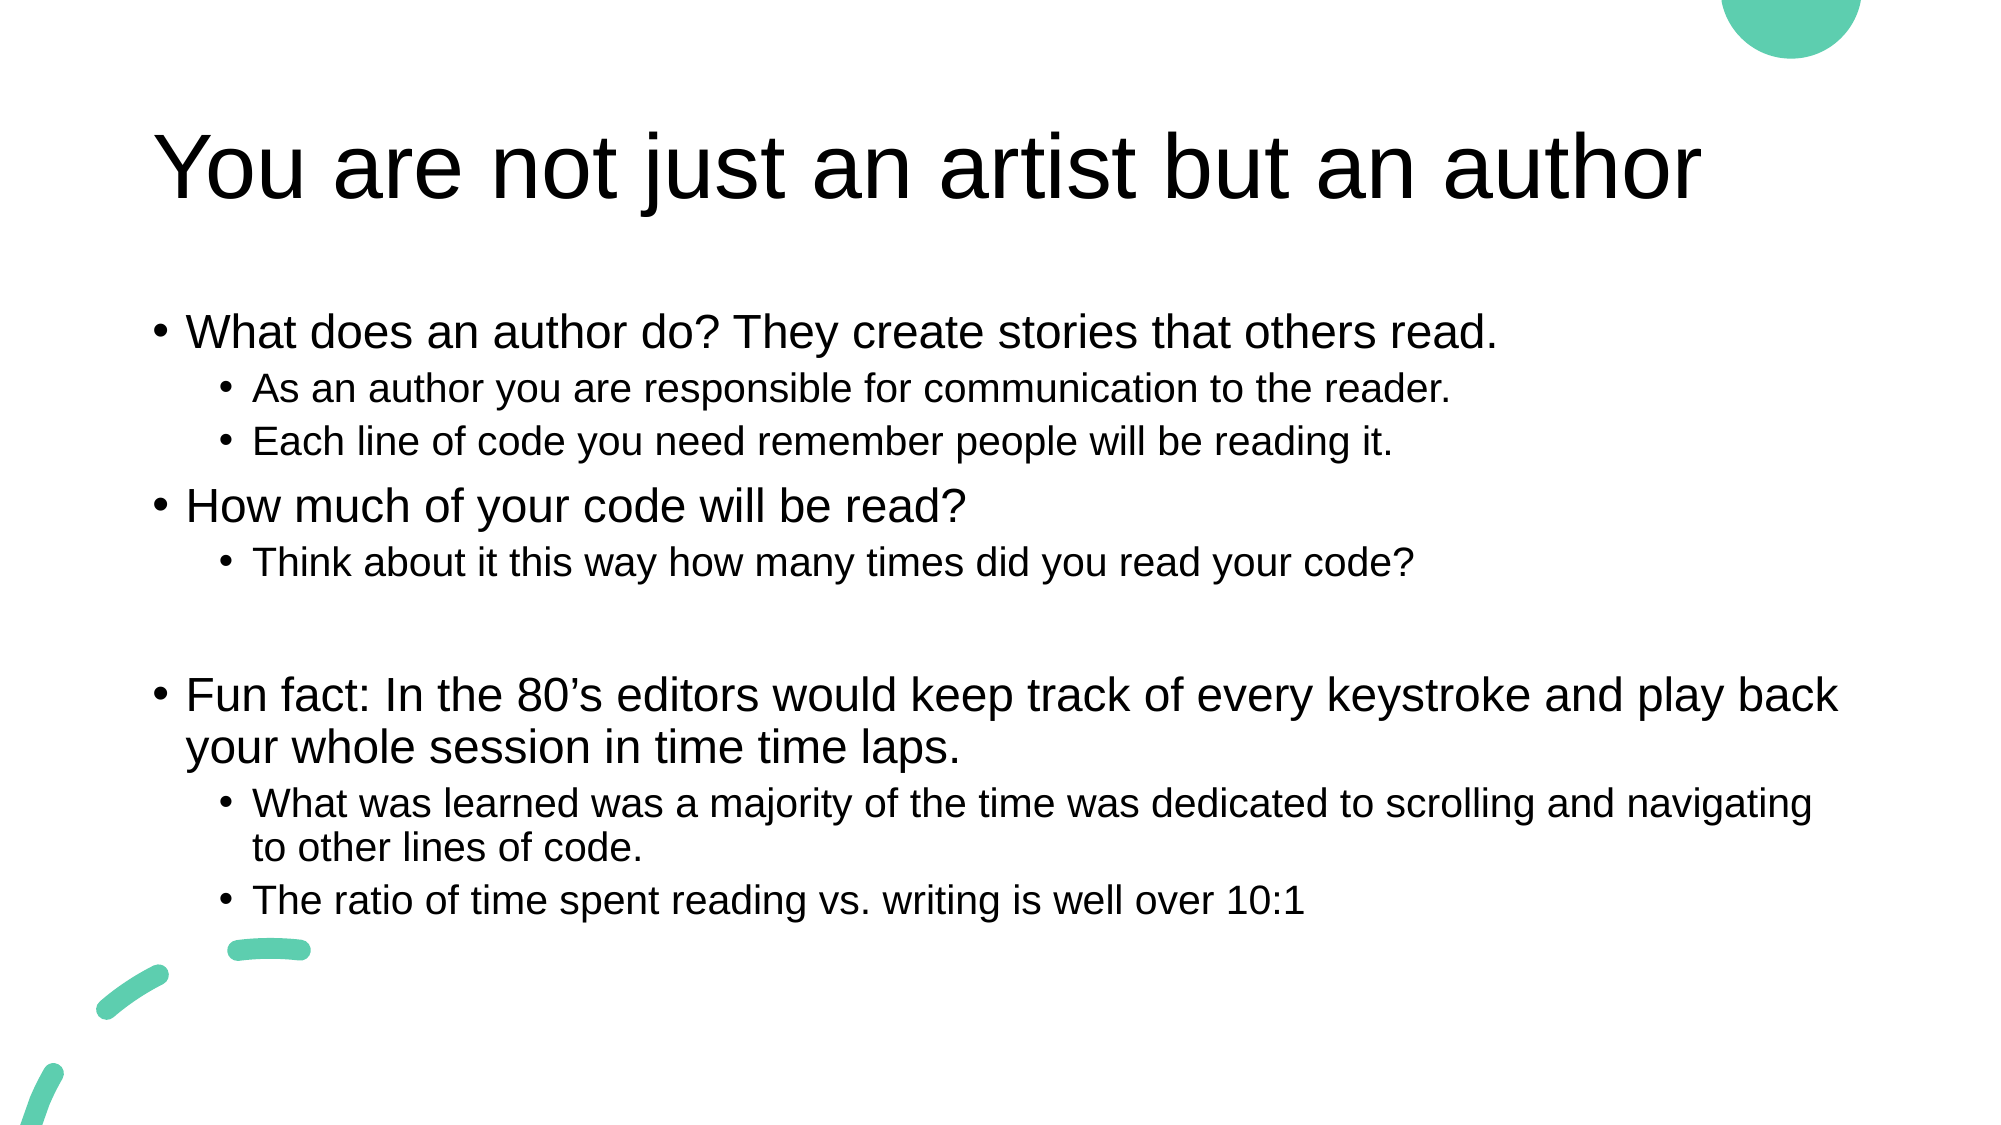

# You are not just an artist but an author
What does an author do? They create stories that others read.
As an author you are responsible for communication to the reader.
Each line of code you need remember people will be reading it.
How much of your code will be read?
Think about it this way how many times did you read your code?

Fun fact: In the 80’s editors would keep track of every keystroke and play back your whole session in time time laps.
What was learned was a majority of the time was dedicated to scrolling and navigating to other lines of code.
The ratio of time spent reading vs. writing is well over 10:1